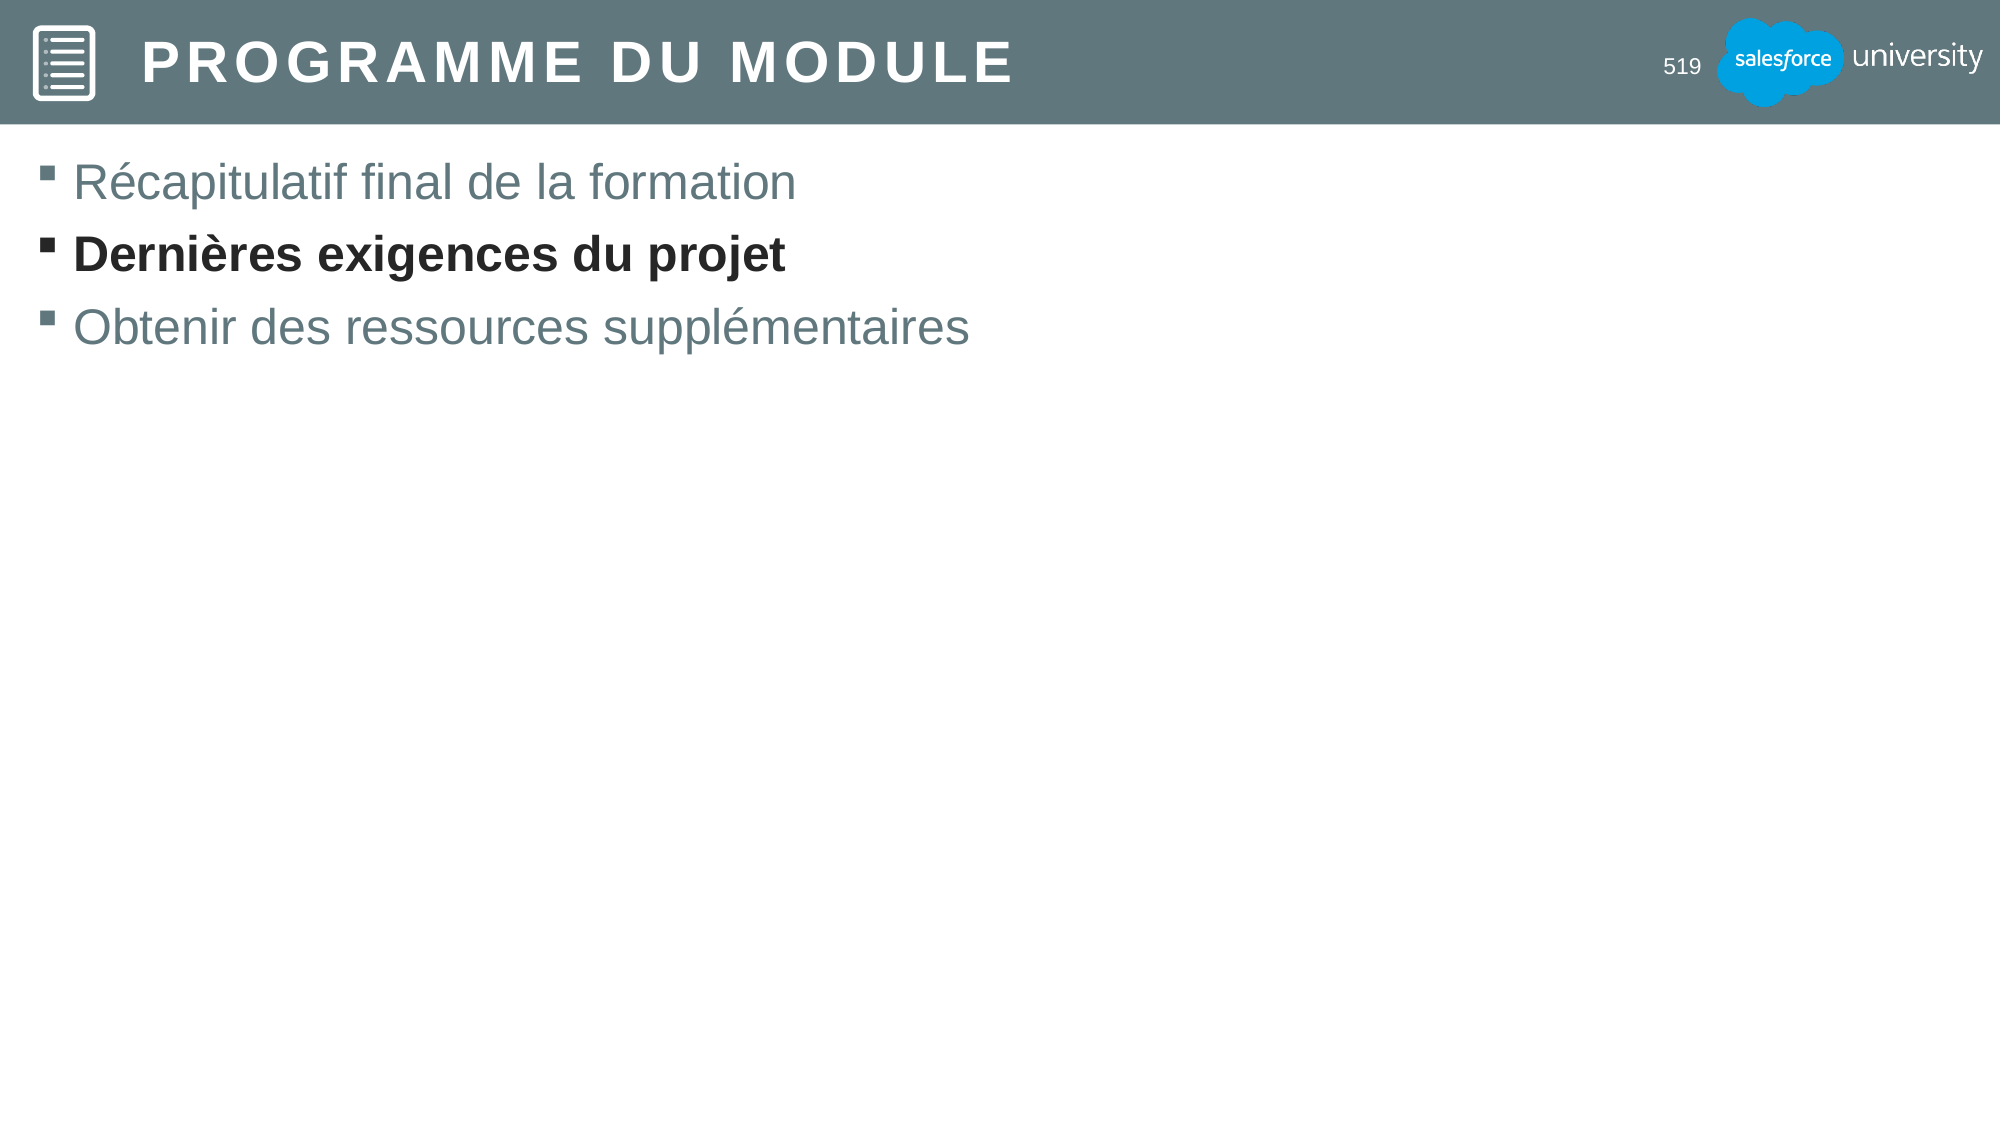

# Programme du module
519
Récapitulatif final de la formation
Dernières exigences du projet
Obtenir des ressources supplémentaires